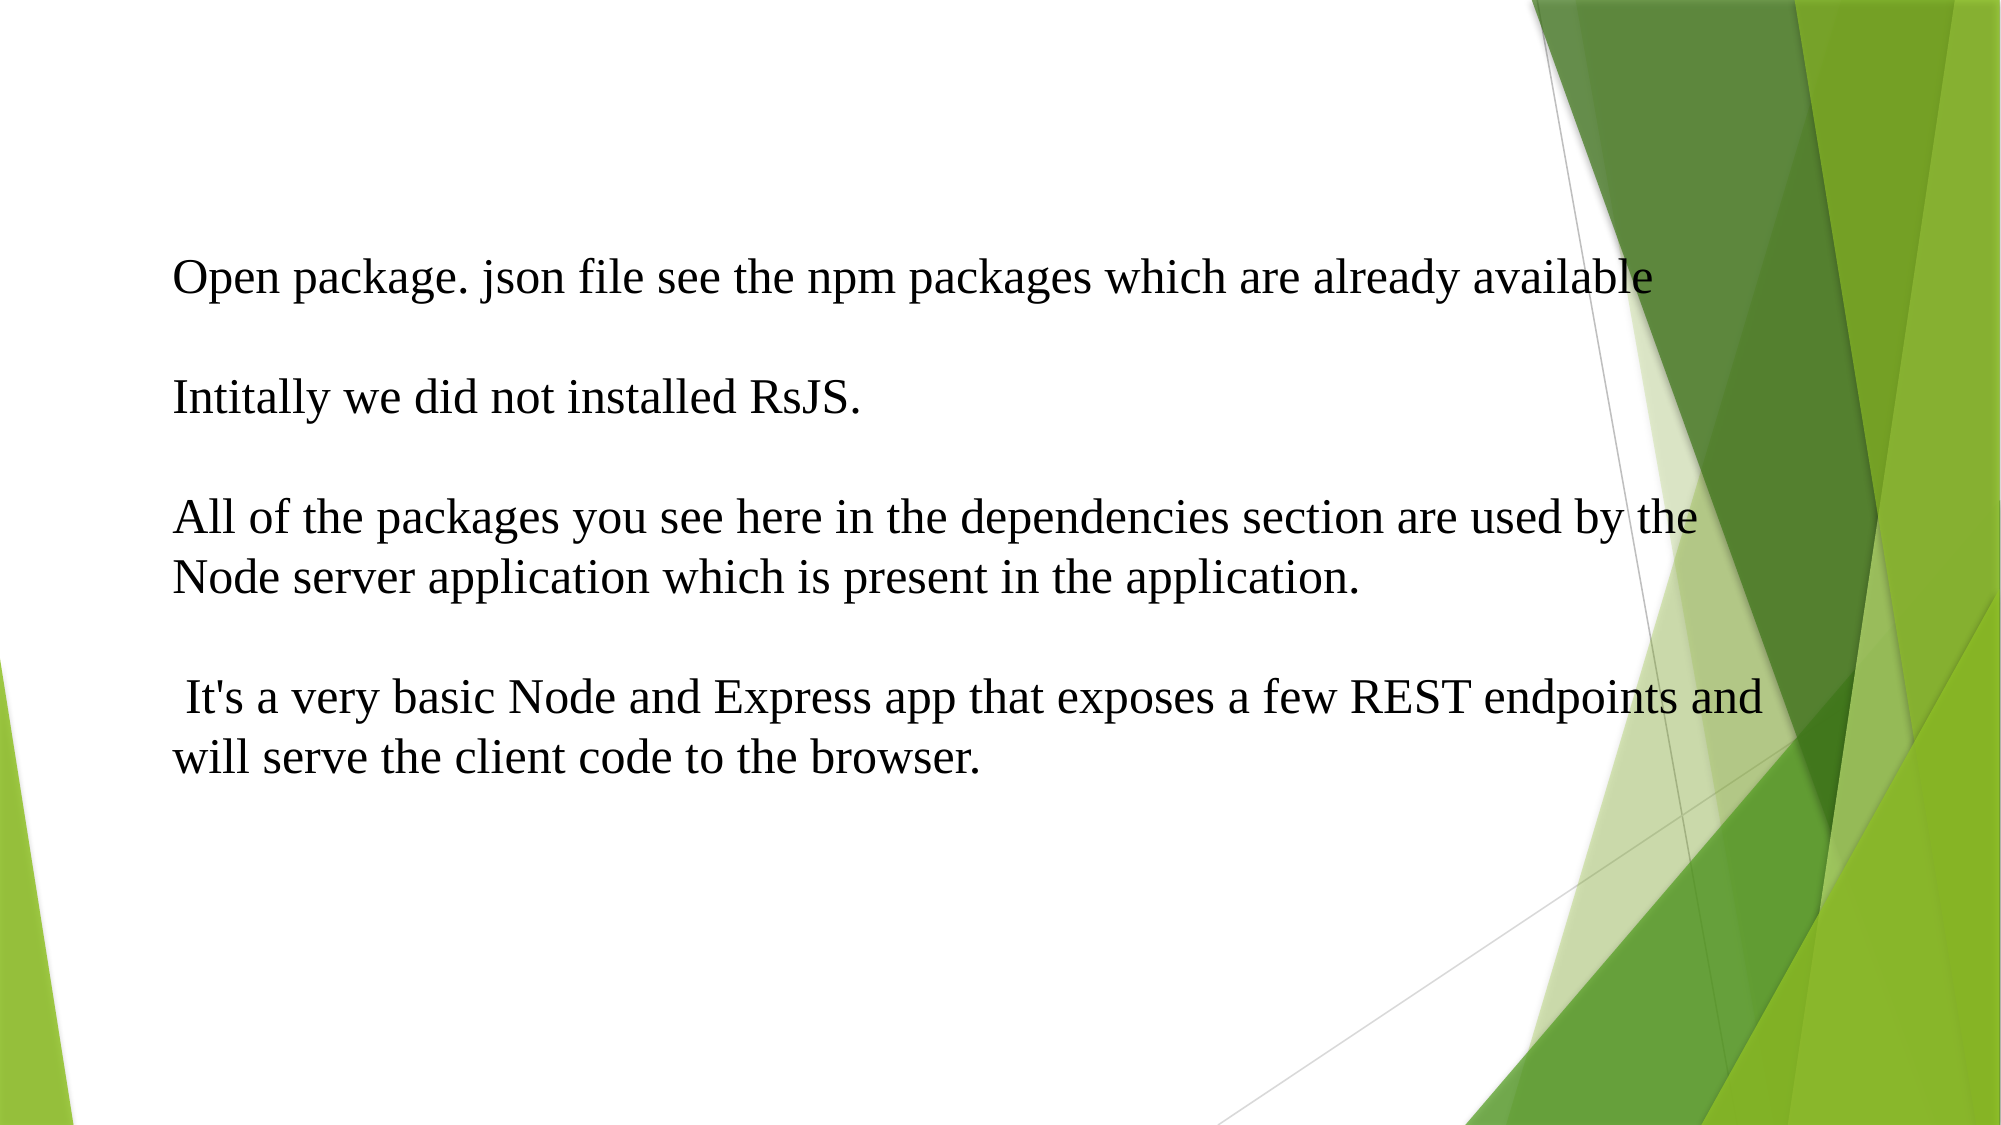

Open package. json file see the npm packages which are already available

Intitally we did not installed RsJS.

All of the packages you see here in the dependencies section are used by the Node server application which is present in the application.

 It's a very basic Node and Express app that exposes a few REST endpoints and will serve the client code to the browser.